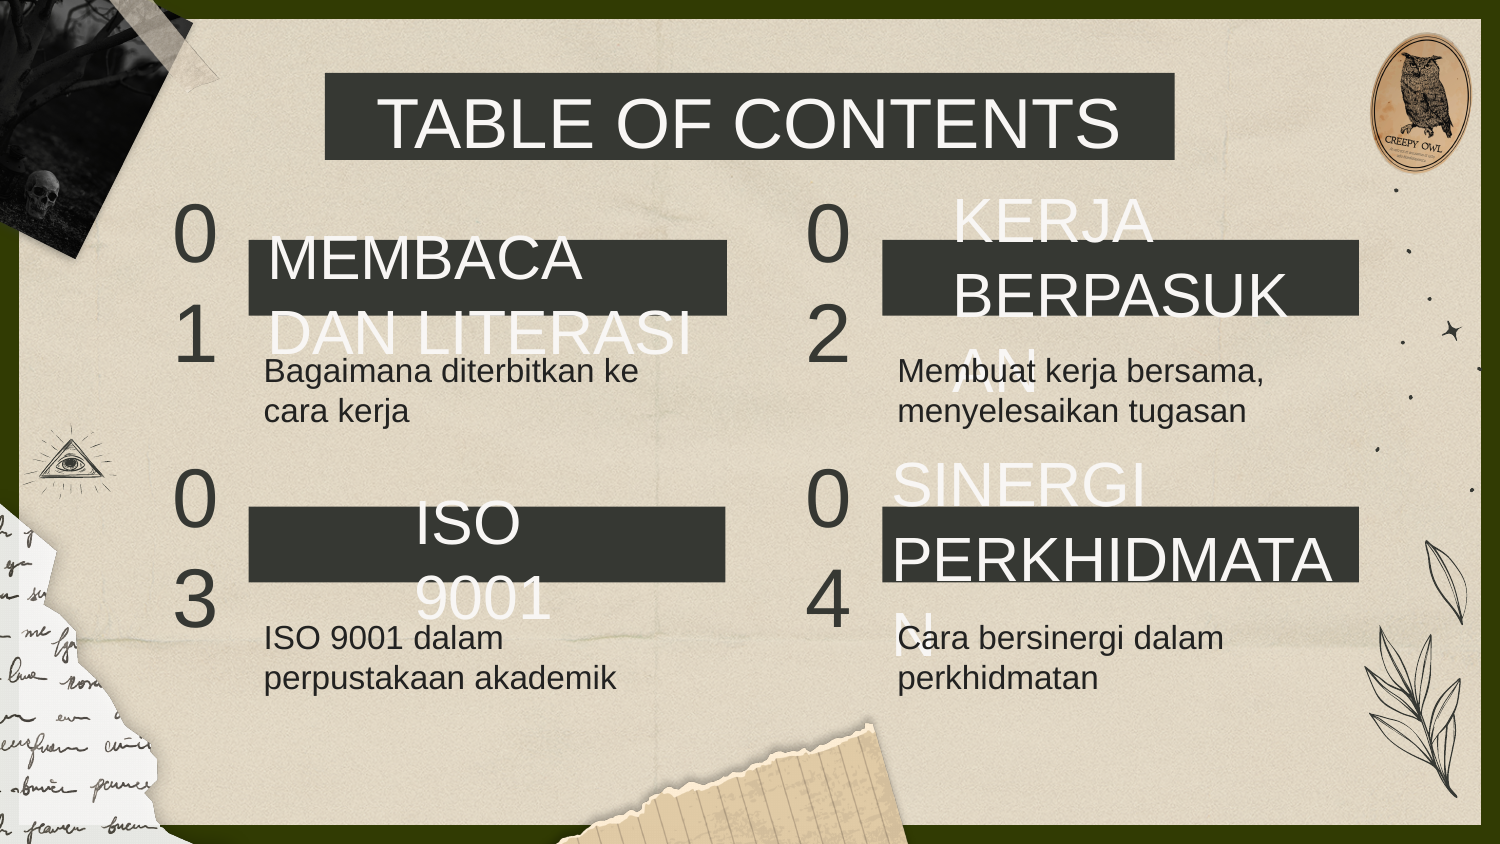

# TABLE OF CONTENTS

01
02
MEMBACA DAN LITERASI
KERJA BERPASUKAN
Bagaimana diterbitkan ke cara kerja
Membuat kerja bersama, menyelesaikan tugasan
03
04

ISO 9001
SINERGI PERKHIDMATAN
ISO 9001 dalam perpustakaan akademik
Cara bersinergi dalam perkhidmatan